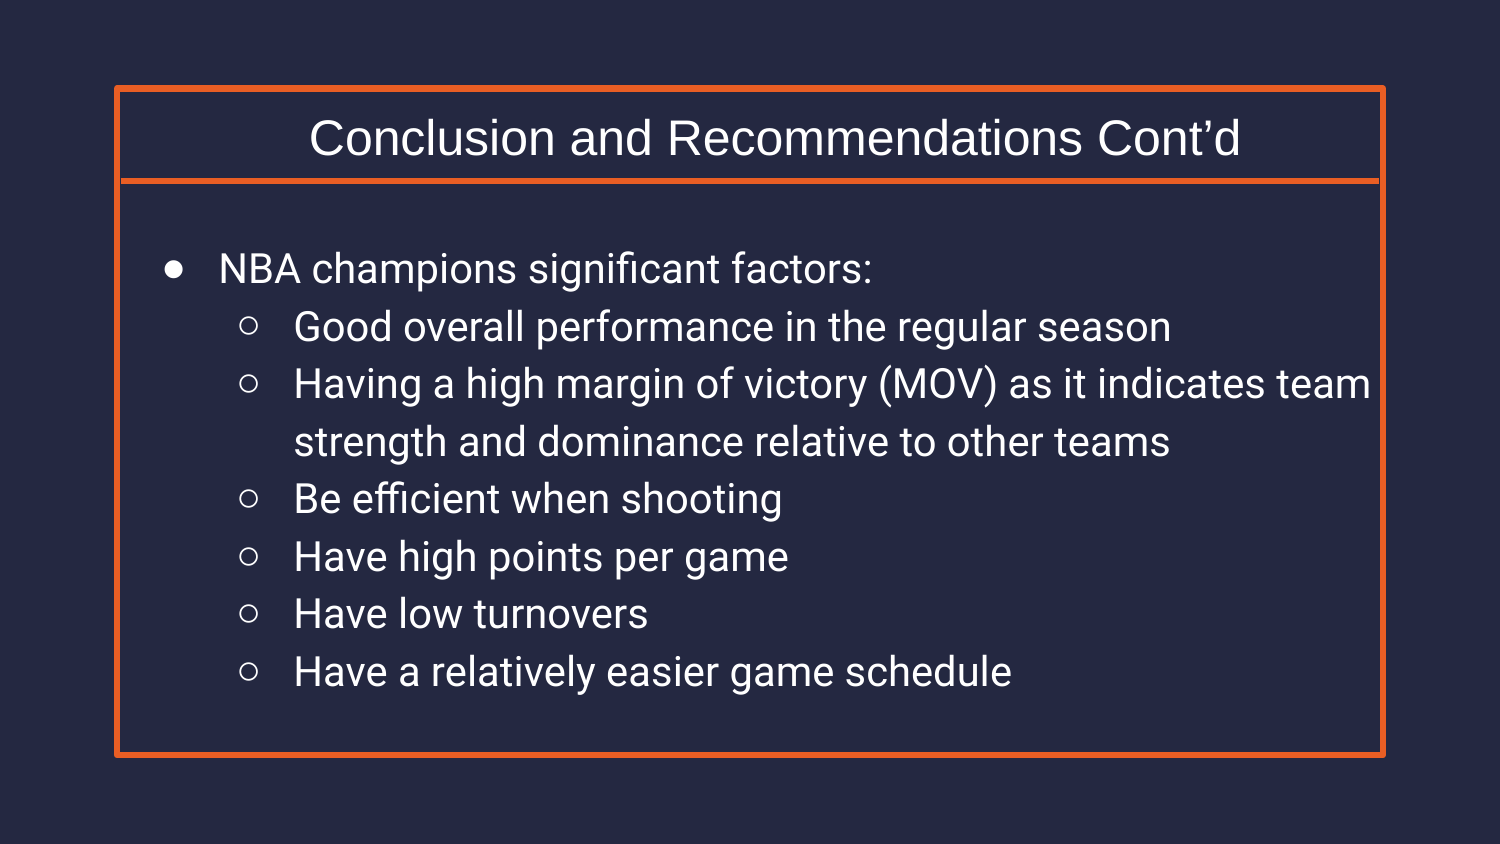

# Conclusion and Recommendations Cont’d
NBA champions significant factors:
Good overall performance in the regular season
Having a high margin of victory (MOV) as it indicates team strength and dominance relative to other teams
Be efficient when shooting
Have high points per game
Have low turnovers
Have a relatively easier game schedule